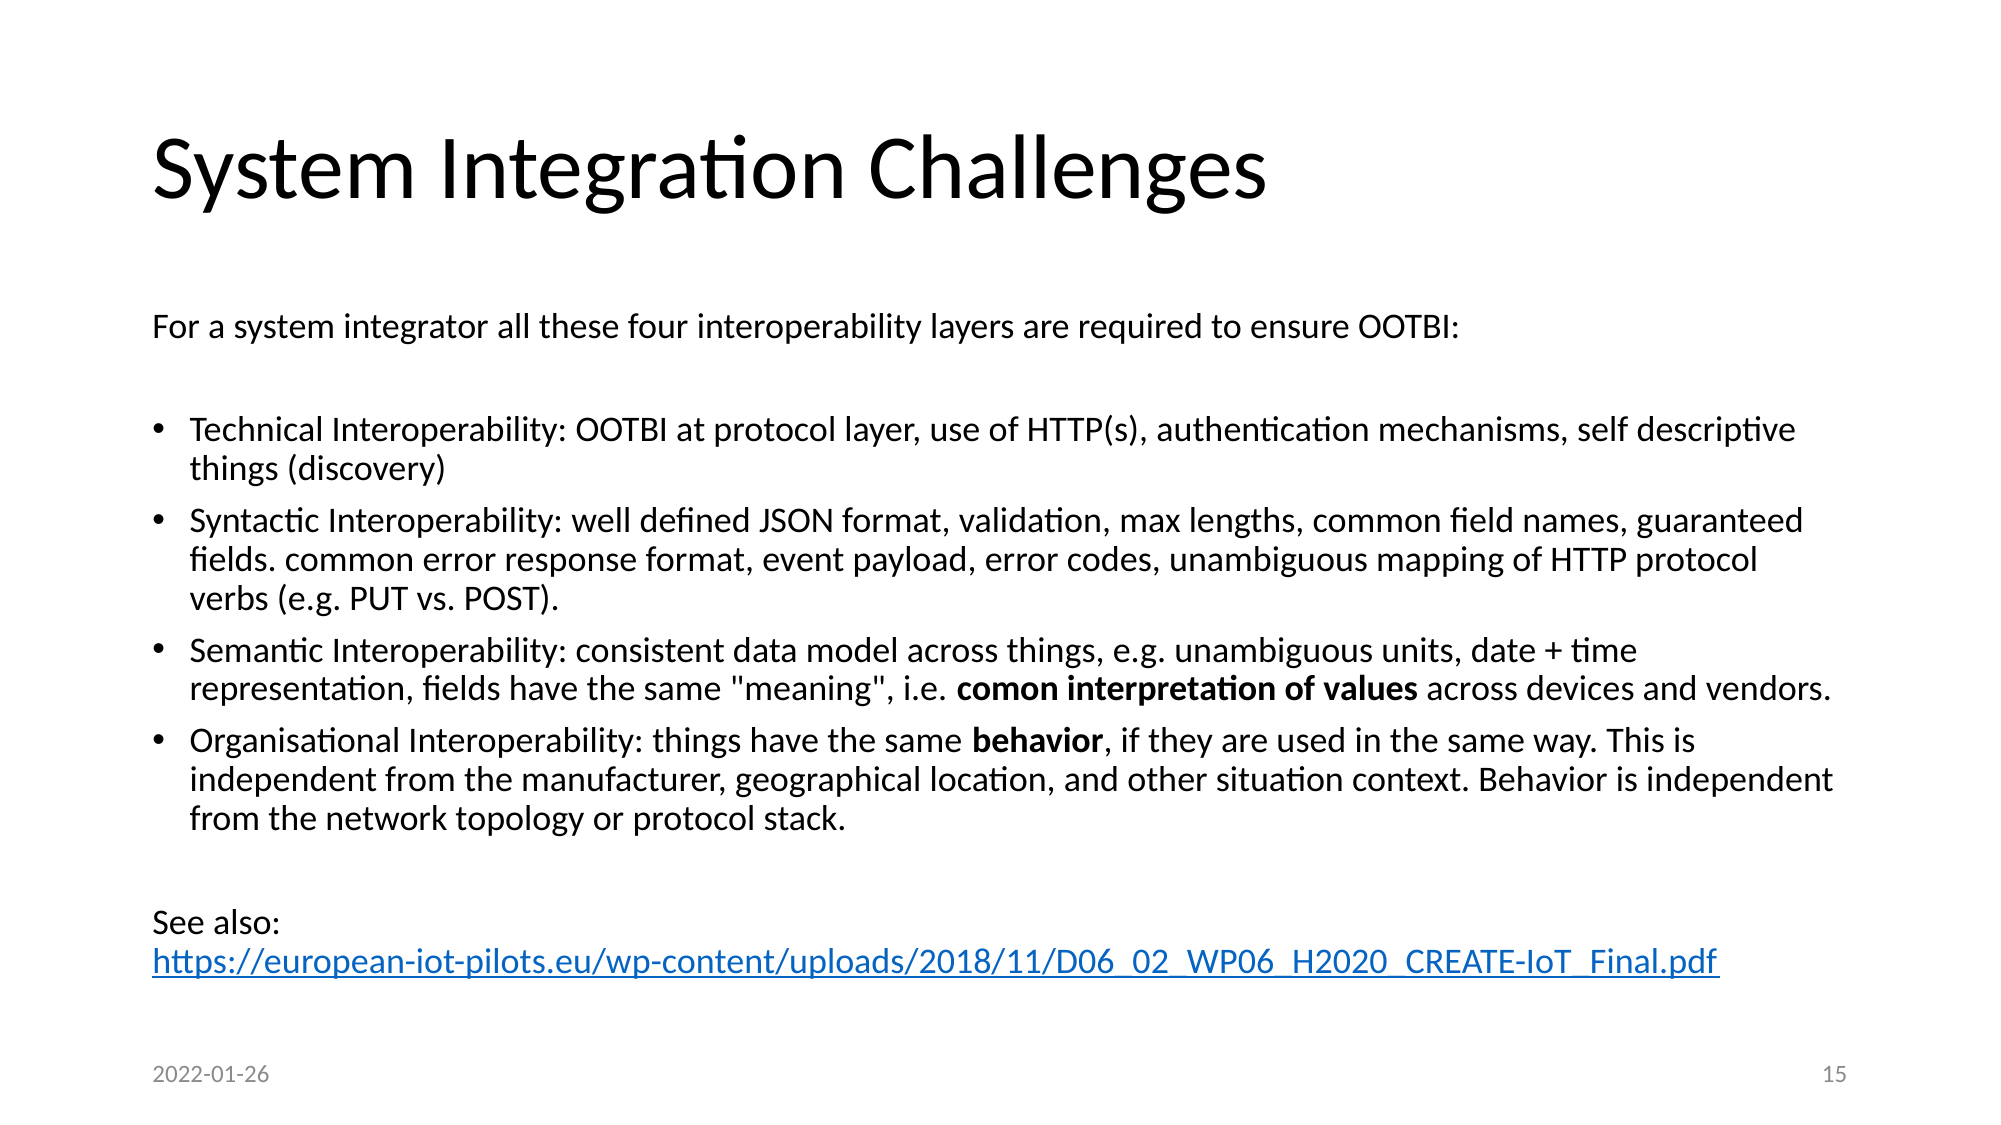

# System Integration Challenges
For a system integrator all these four interoperability layers are required to ensure OOTBI:

Technical Interoperability: OOTBI at protocol layer, use of HTTP(s), authentication mechanisms, self descriptive things (discovery)
Syntactic Interoperability: well defined JSON format, validation, max lengths, common field names, guaranteed fields. common error response format, event payload, error codes, unambiguous mapping of HTTP protocol verbs (e.g. PUT vs. POST).
Semantic Interoperability: consistent data model across things, e.g. unambiguous units, date + time representation, fields have the same "meaning", i.e. comon interpretation of values across devices and vendors.
Organisational Interoperability: things have the same behavior, if they are used in the same way. This is independent from the manufacturer, geographical location, and other situation context. Behavior is independent from the network topology or protocol stack.

See also: https://european-iot-pilots.eu/wp-content/uploads/2018/11/D06_02_WP06_H2020_CREATE-IoT_Final.pdf

2022-01-26
15